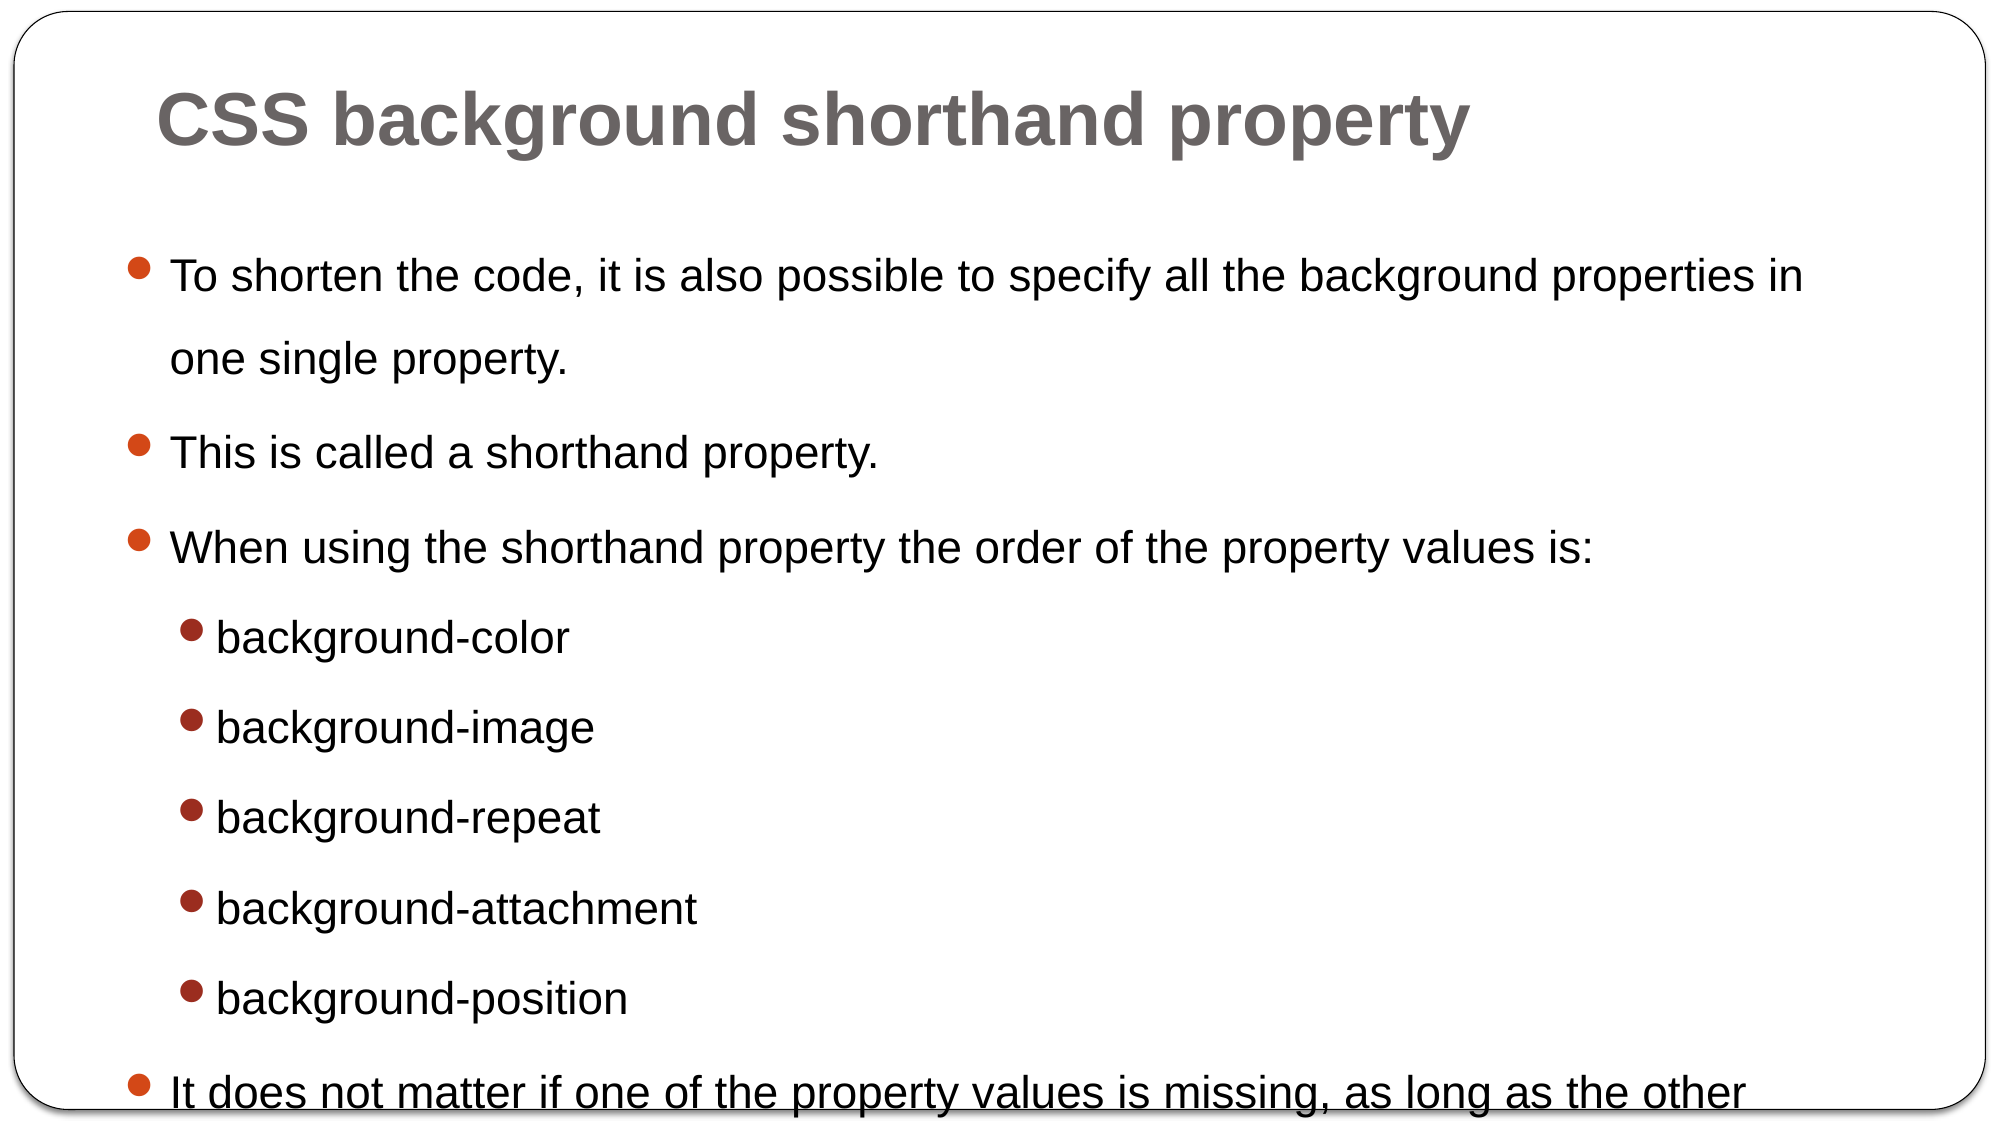

# CSS background shorthand property
To shorten the code, it is also possible to specify all the background properties in one single property.
This is called a shorthand property.
When using the shorthand property the order of the property values is:
background-color
background-image
background-repeat
background-attachment
background-position
It does not matter if one of the property values is missing, as long as the other ones are in this order